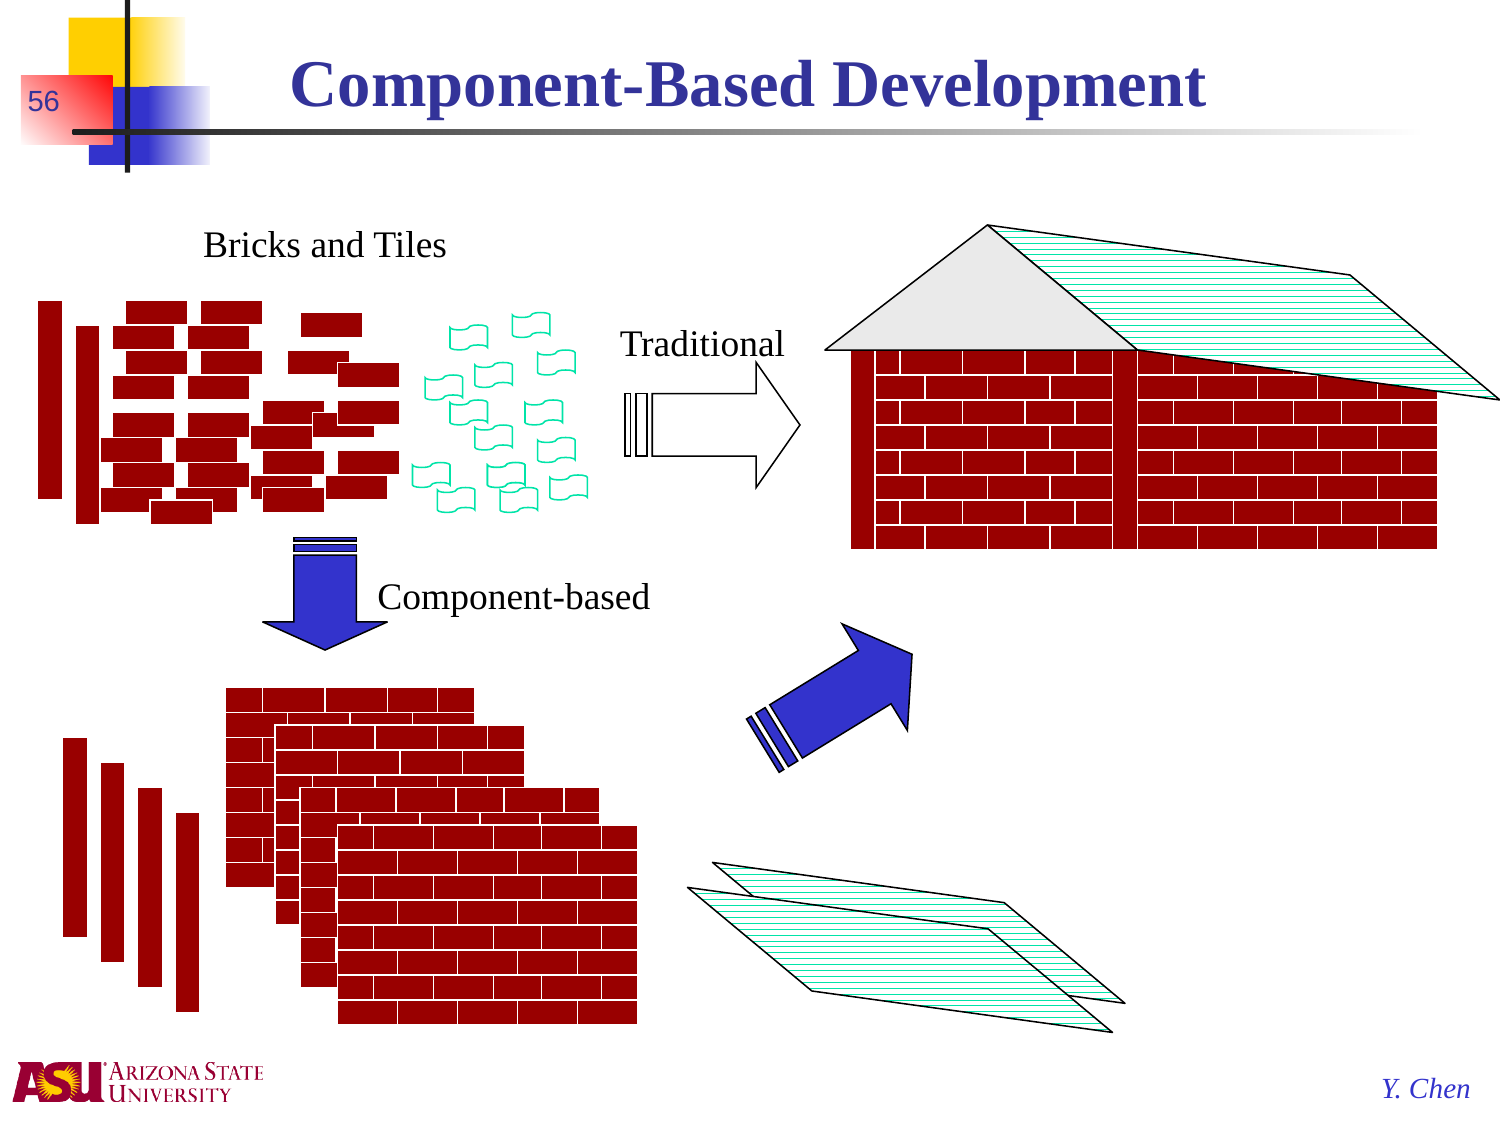

# Component-Based Development
56
Bricks and Tiles

Traditional

Component-based